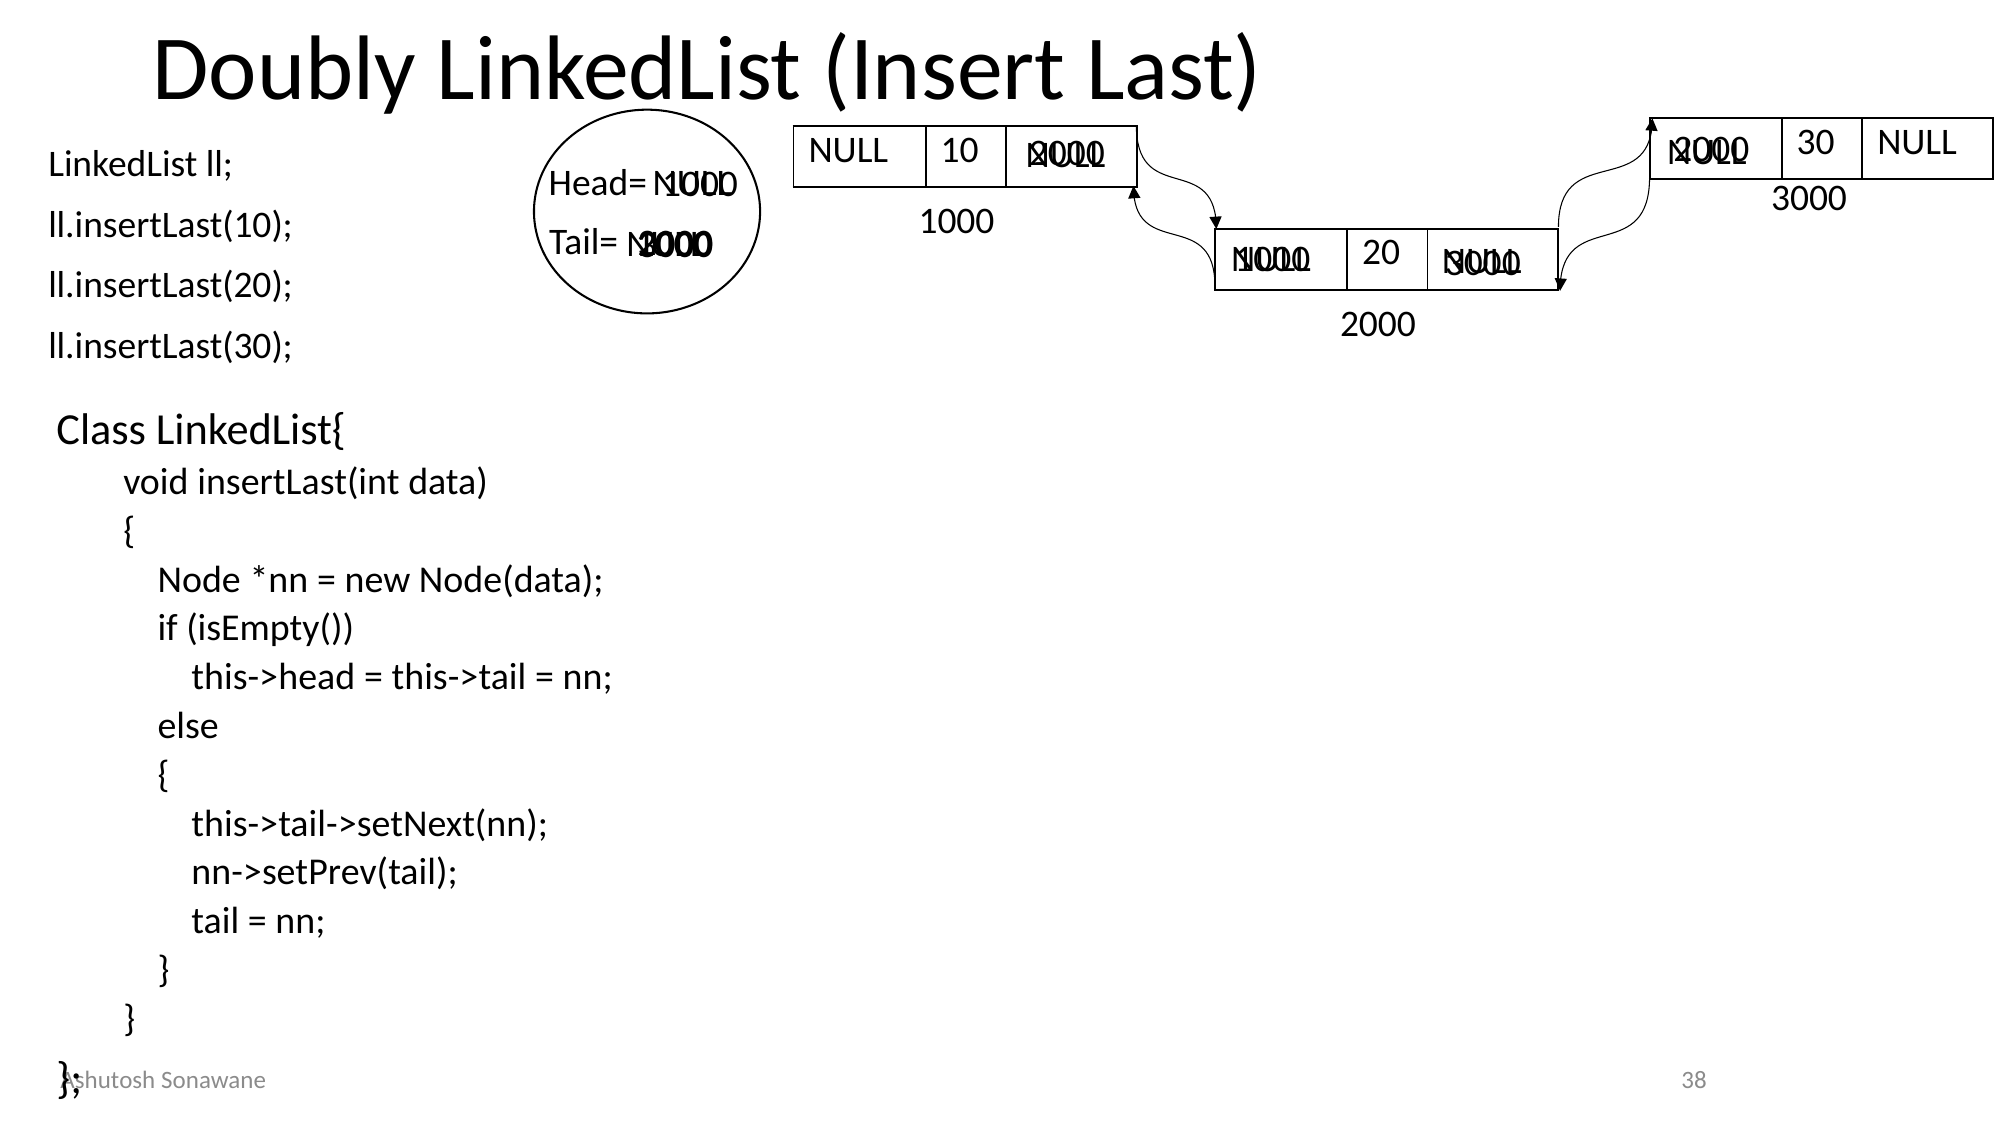

# Doubly LinkedList (Insert Last)

2000
|  | 30 | NULL |
| --- | --- | --- |
NULL
2000
NULL
| NULL | 10 |  |
| --- | --- | --- |
LinkedList ll;
Head=
NULL
1000
3000
1000
ll.insertLast(10);
Tail=
2000
NULL
1000
3000
NULL
1000
|  | 20 |  |
| --- | --- | --- |
NULL
3000
ll.insertLast(20);
2000
ll.insertLast(30);
Class LinkedList{
void insertLast(int data)
{
    Node *nn = new Node(data);
    if (isEmpty())
        this->head = this->tail = nn;
    else
    {
        this->tail->setNext(nn);
        nn->setPrev(tail);
        tail = nn;
    }
}
};
Ashutosh Sonawane
38